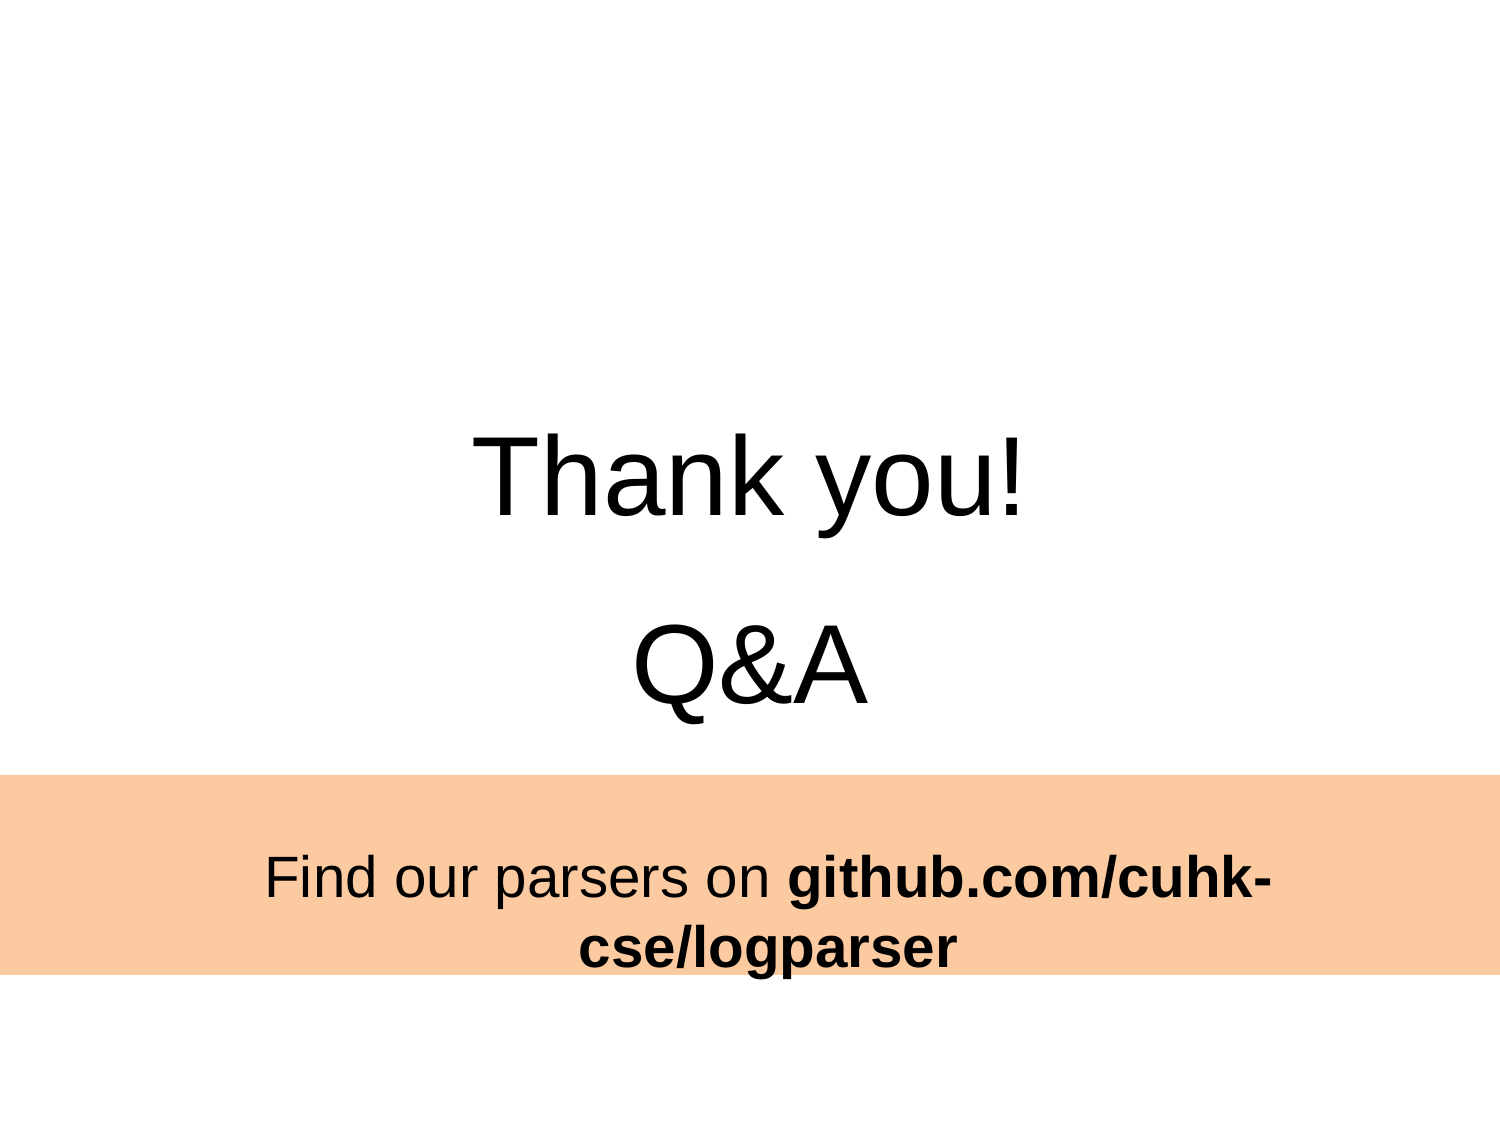

# Thank you!
Q&A

Find our parsers on github.com/cuhk-cse/logparser